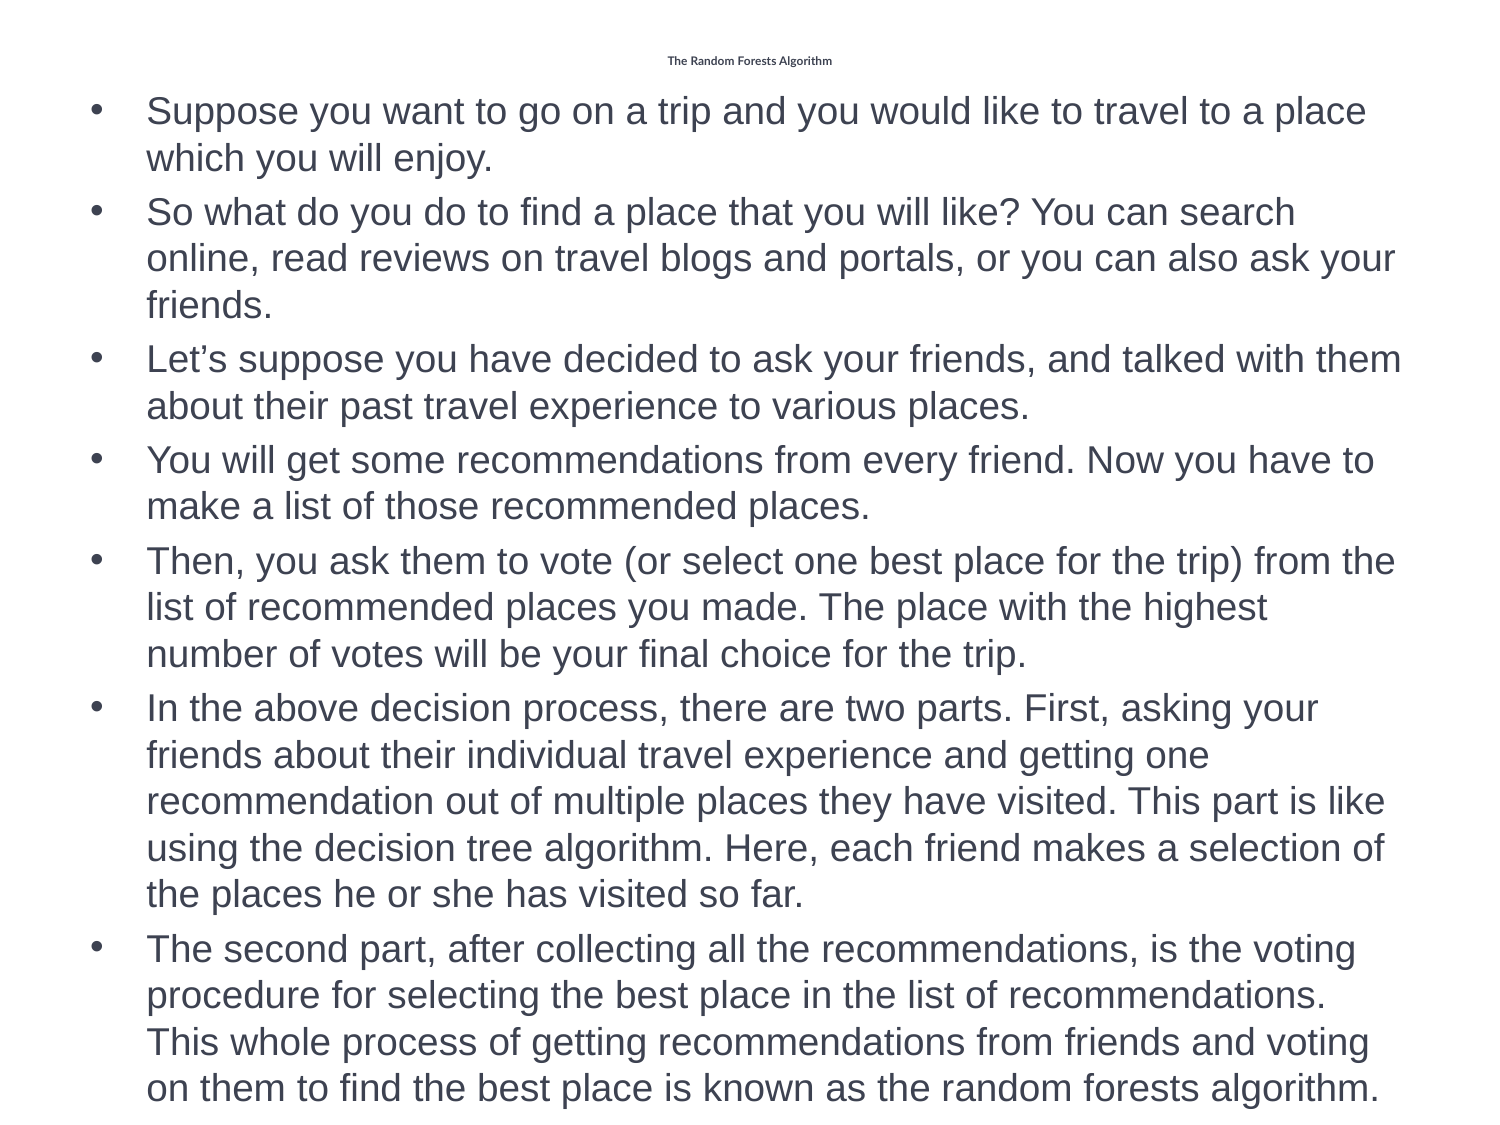

# The Random Forests Algorithm
Suppose you want to go on a trip and you would like to travel to a place which you will enjoy.
So what do you do to find a place that you will like? You can search online, read reviews on travel blogs and portals, or you can also ask your friends.
Let’s suppose you have decided to ask your friends, and talked with them about their past travel experience to various places.
You will get some recommendations from every friend. Now you have to make a list of those recommended places.
Then, you ask them to vote (or select one best place for the trip) from the list of recommended places you made. The place with the highest number of votes will be your final choice for the trip.
In the above decision process, there are two parts. First, asking your friends about their individual travel experience and getting one recommendation out of multiple places they have visited. This part is like using the decision tree algorithm. Here, each friend makes a selection of the places he or she has visited so far.
The second part, after collecting all the recommendations, is the voting procedure for selecting the best place in the list of recommendations. This whole process of getting recommendations from friends and voting on them to find the best place is known as the random forests algorithm.